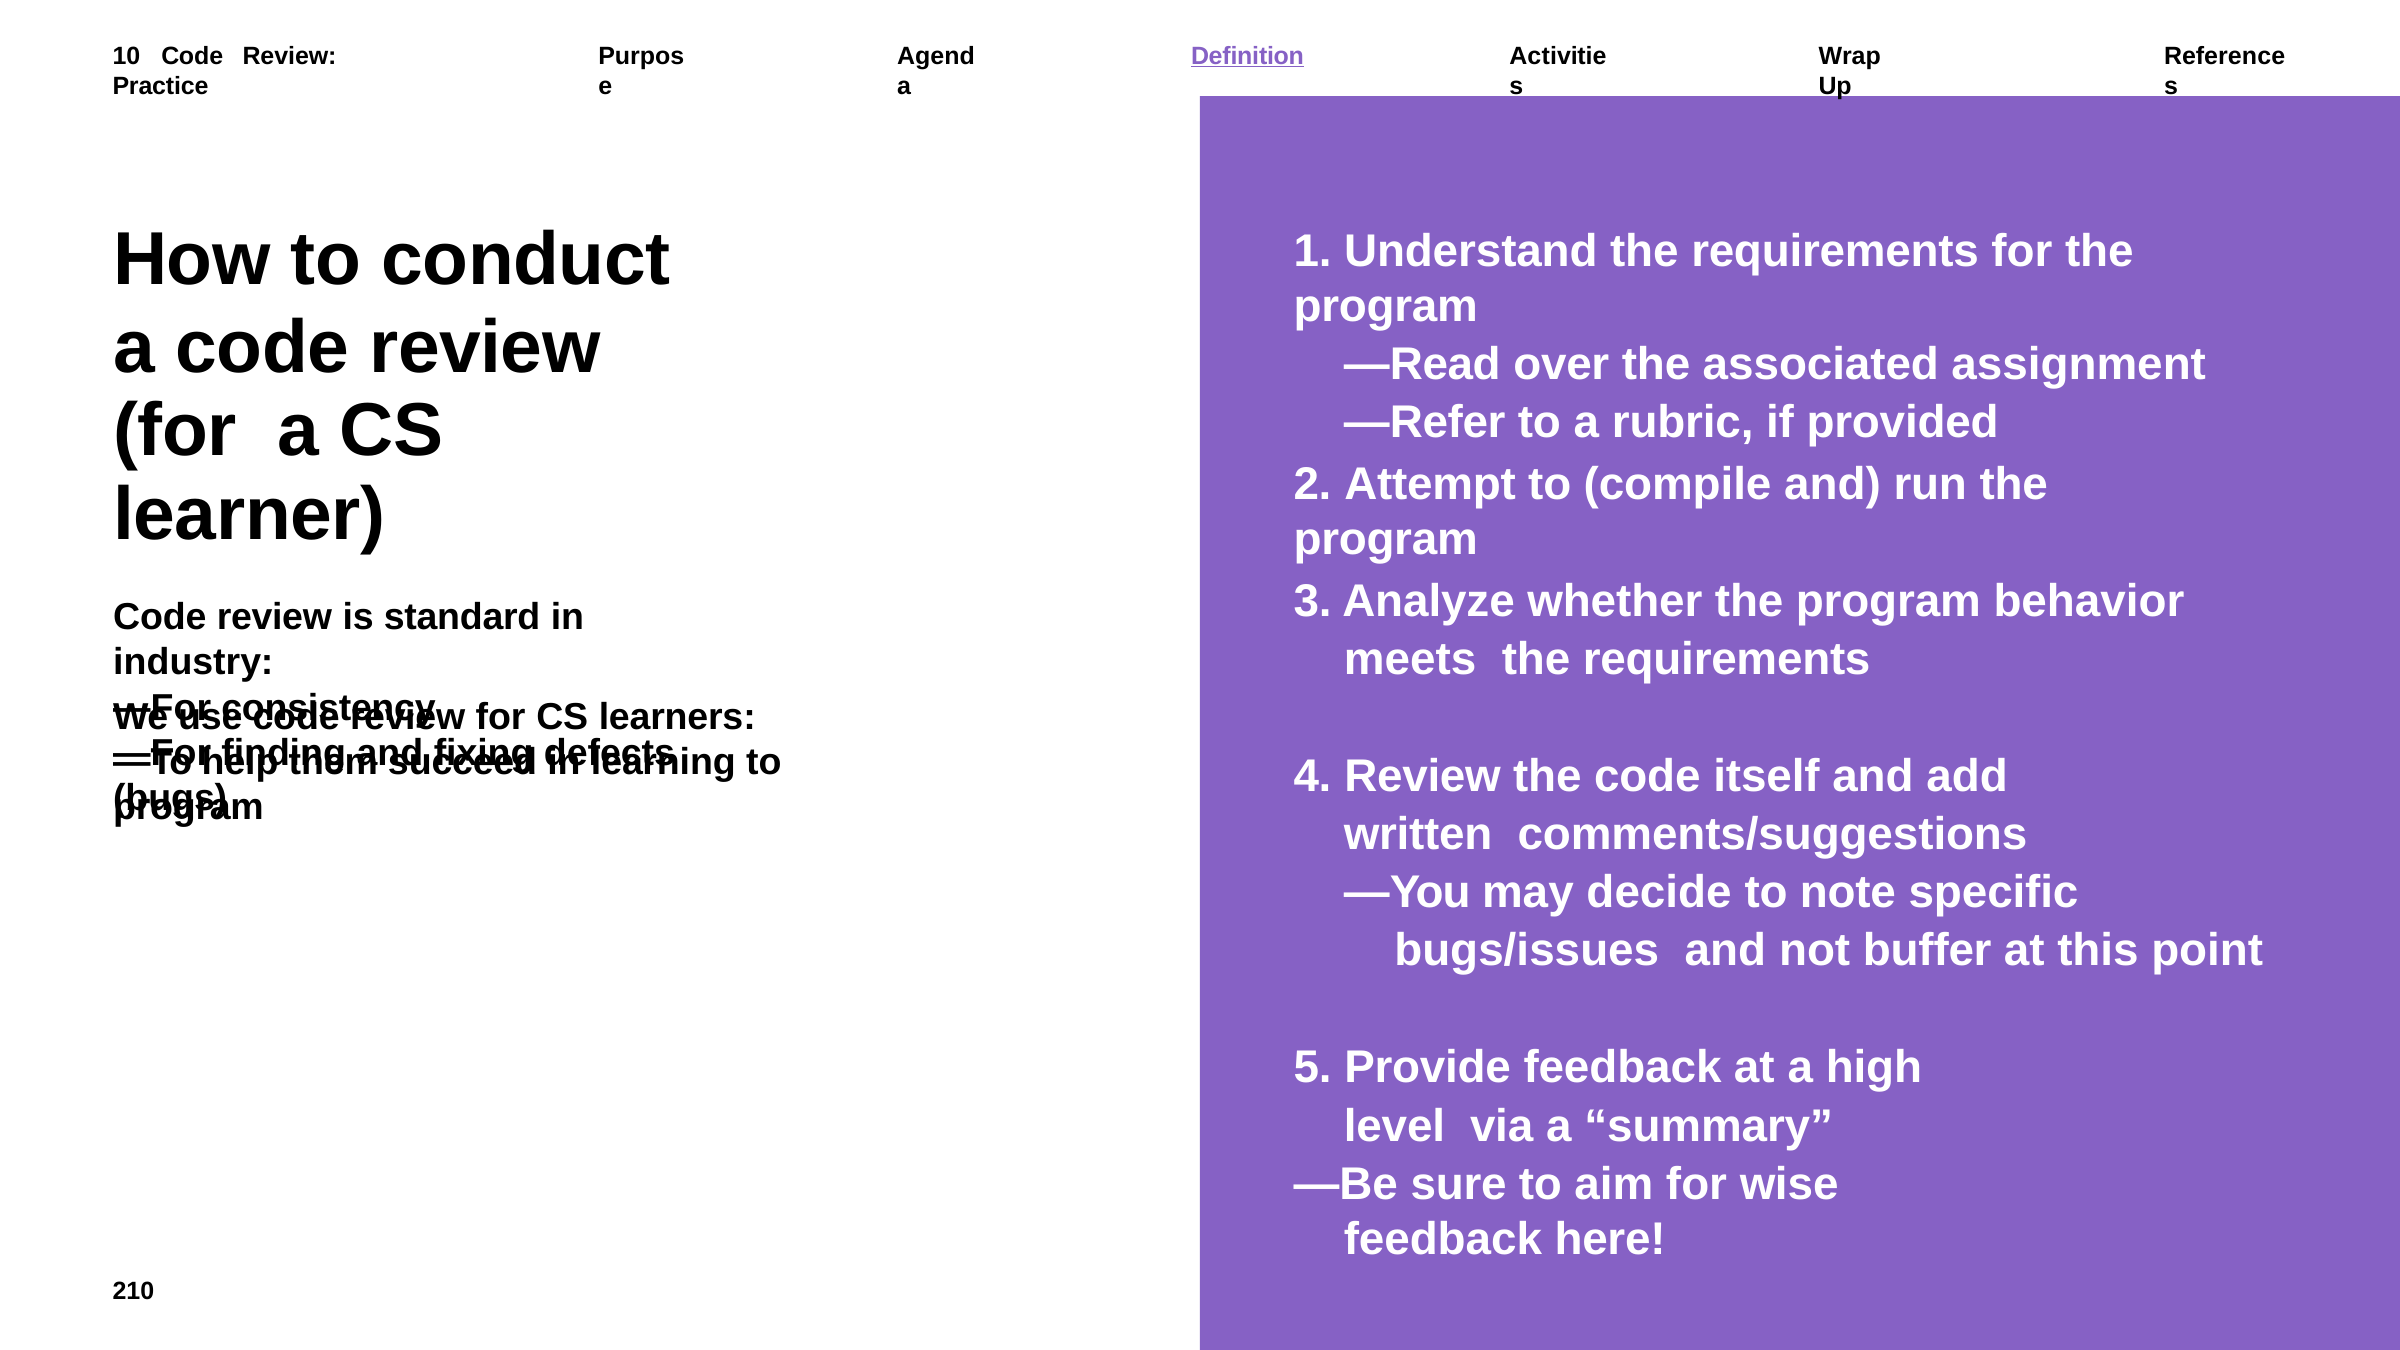

10	Code	Review:	Practice
Purpose
Agenda
Definition
Activities
Wrap	Up
References

How to conduct
a code review (for  a CS learner)
Code review is standard in industry:
—For consistency
—For finding and fixing defects (bugs)
1. Understand the requirements for the program
—Read over the associated assignment
—Refer to a rubric, if provided
2. Attempt to (compile and) run the program
3. Analyze whether the program behavior meets  the requirements
We use code review for CS learners:
—To help them succeed in learning to program
4. Review the code itself and add written  comments/suggestions
—You may decide to note specific bugs/issues  and not buffer at this point
5. Provide feedback at a high level  via a “summary”
—Be sure to aim for wise feedback here!
210